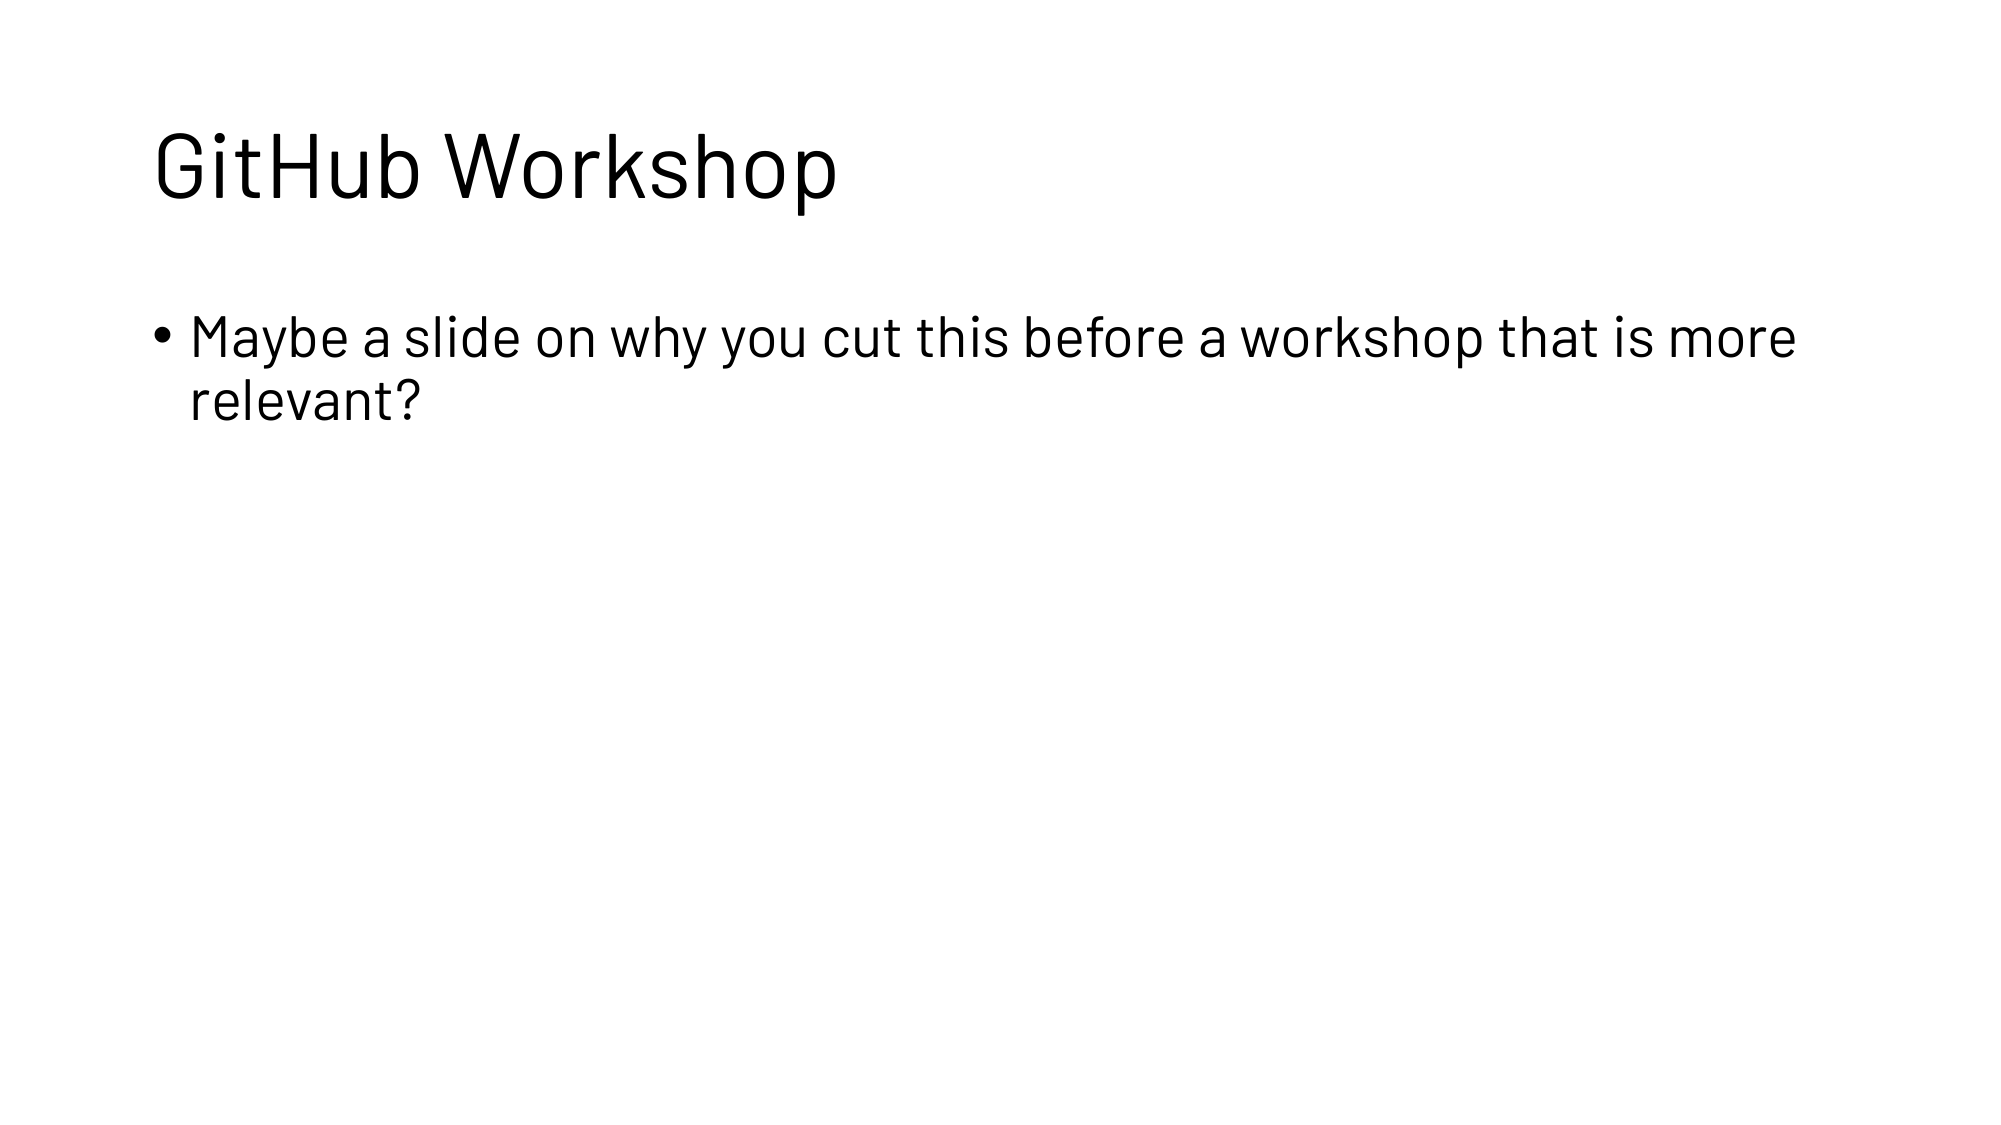

# GitHub Workshop
Maybe a slide on why you cut this before a workshop that is more relevant?